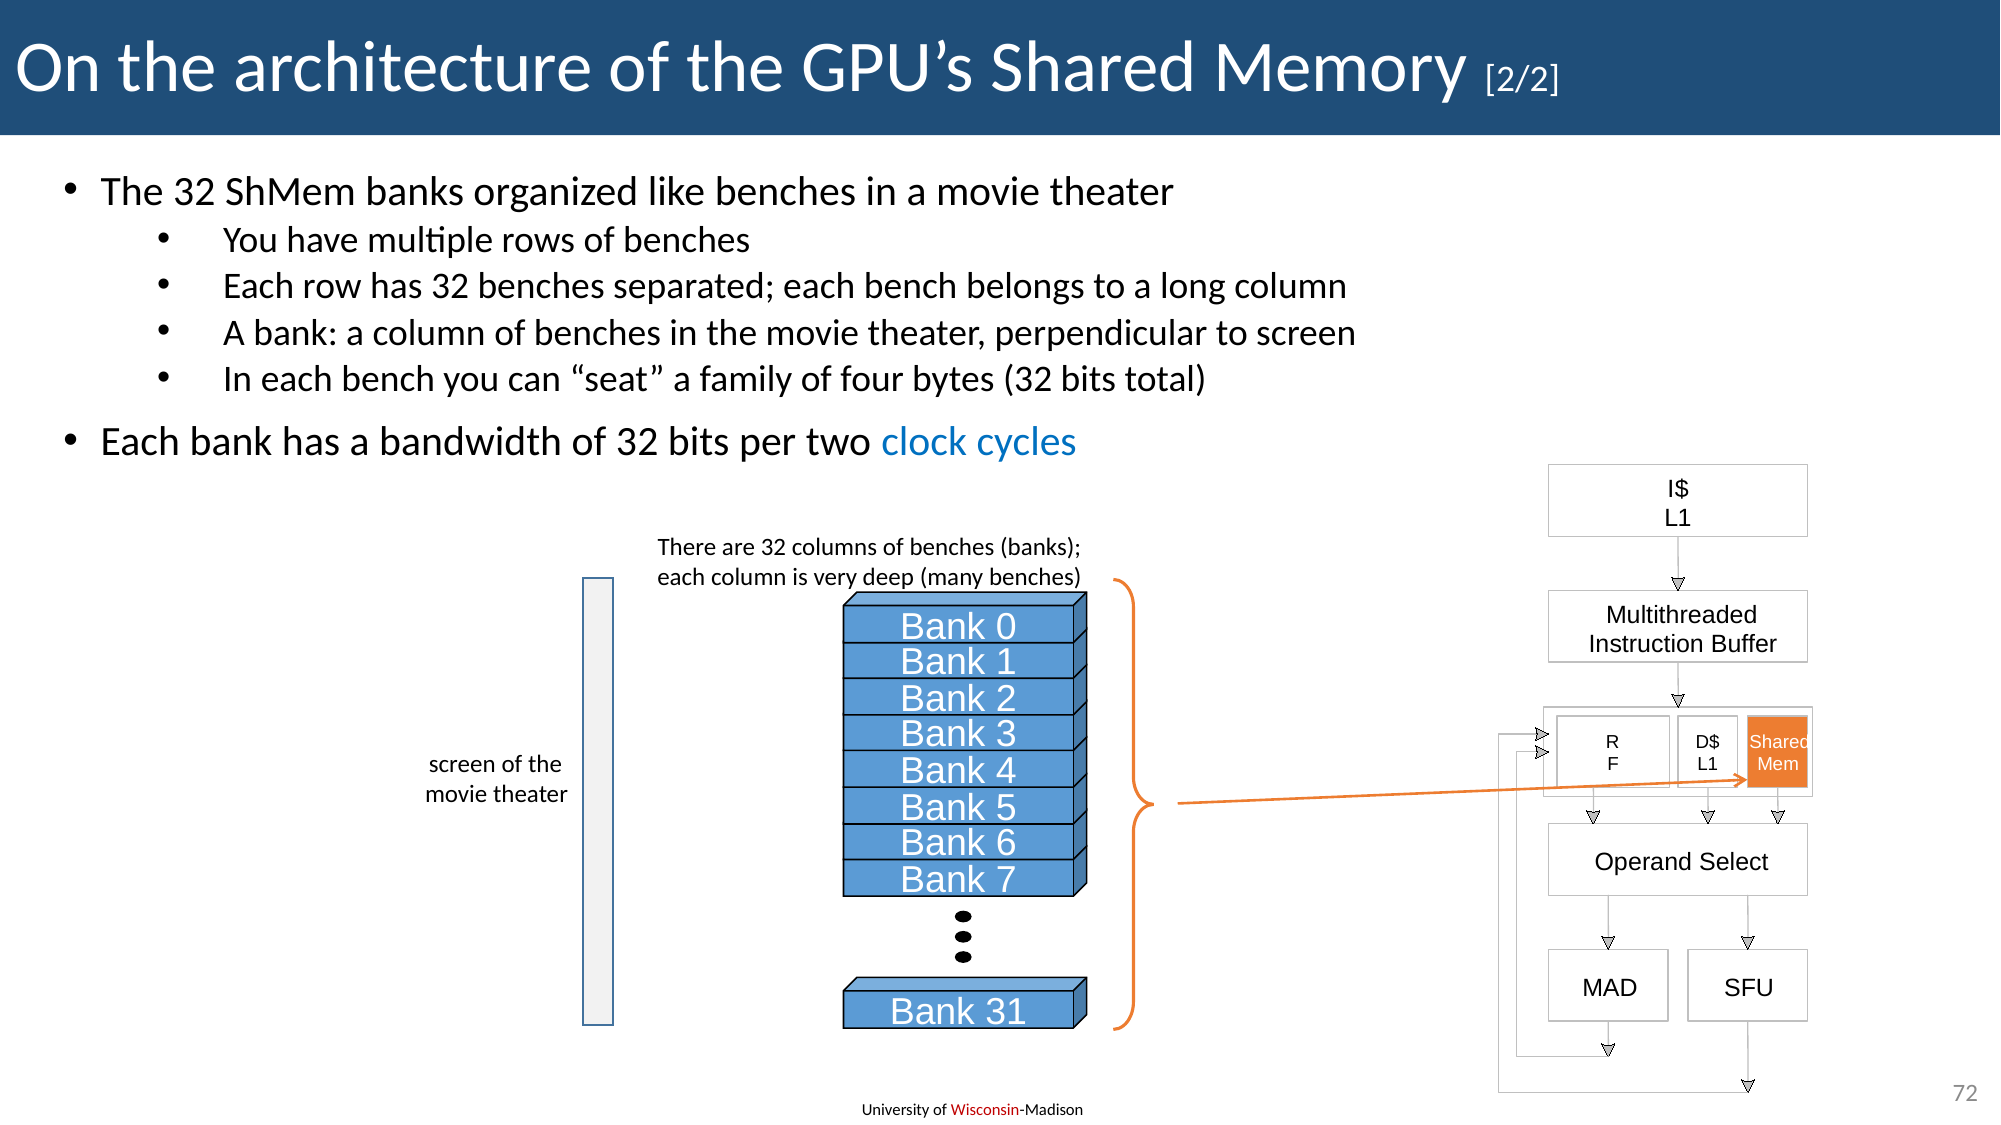

# On the architecture of the GPU’s Shared Memory [2/2]
The 32 ShMem banks organized like benches in a movie theater
You have multiple rows of benches
Each row has 32 benches separated; each bench belongs to a long column
A bank: a column of benches in the movie theater, perpendicular to screen
In each bench you can “seat” a family of four bytes (32 bits total)
Each bank has a bandwidth of 32 bits per two clock cycles

I
$
L
1

Multithreaded
Instruction Buffer

R
D
$
Shared

F

L
1
Mem

Operand Select

MAD
SFU

There are 32 columns of benches (banks);
each column is very deep (many benches)

Bank 0
Bank 1
Bank 2
Bank 3
Bank 4
Bank 5
Bank 6
Bank 7

Bank 31
screen of the
movie theater

72